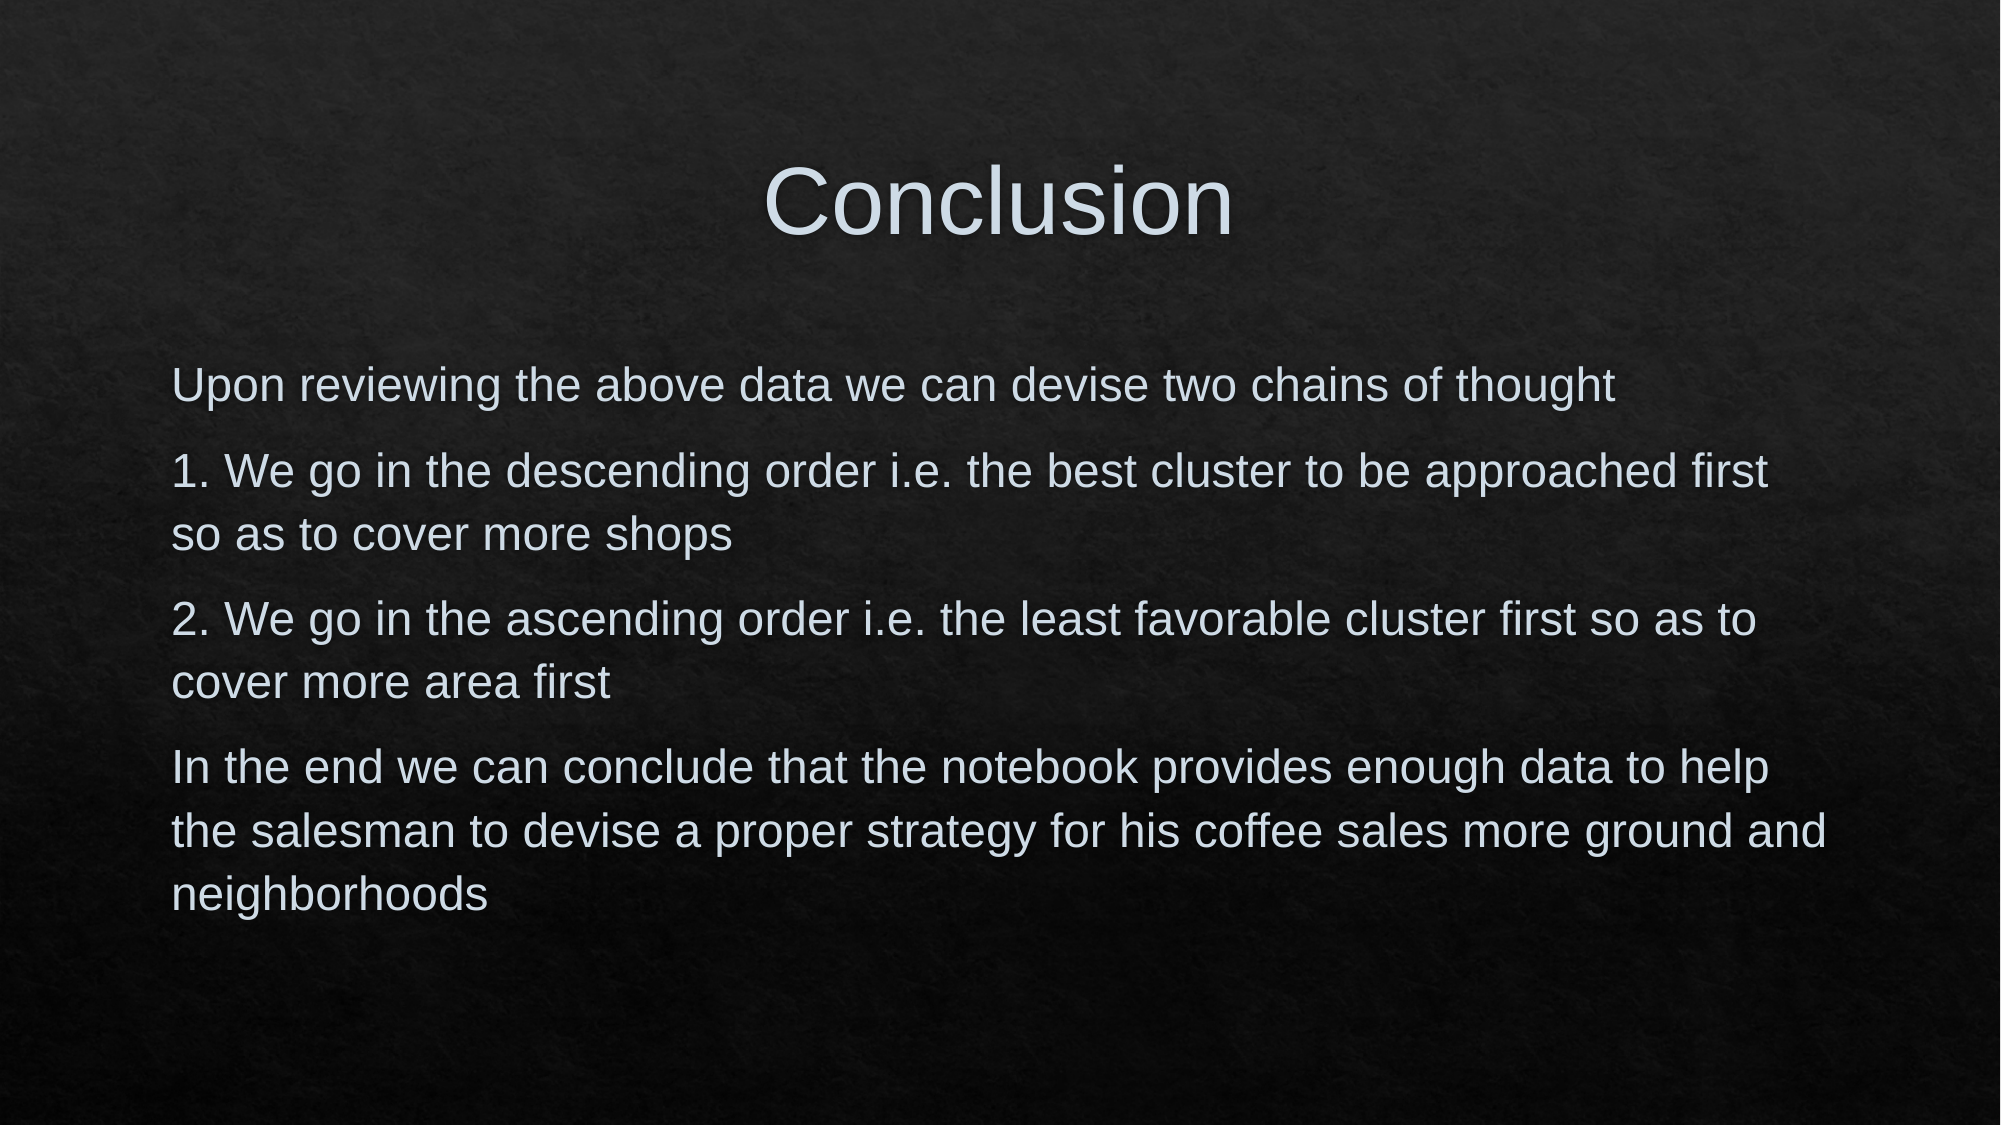

# Conclusion
Upon reviewing the above data we can devise two chains of thought
1. We go in the descending order i.e. the best cluster to be approached first so as to cover more shops
2. We go in the ascending order i.e. the least favorable cluster first so as to cover more area first
In the end we can conclude that the notebook provides enough data to help the salesman to devise a proper strategy for his coffee sales more ground and neighborhoods